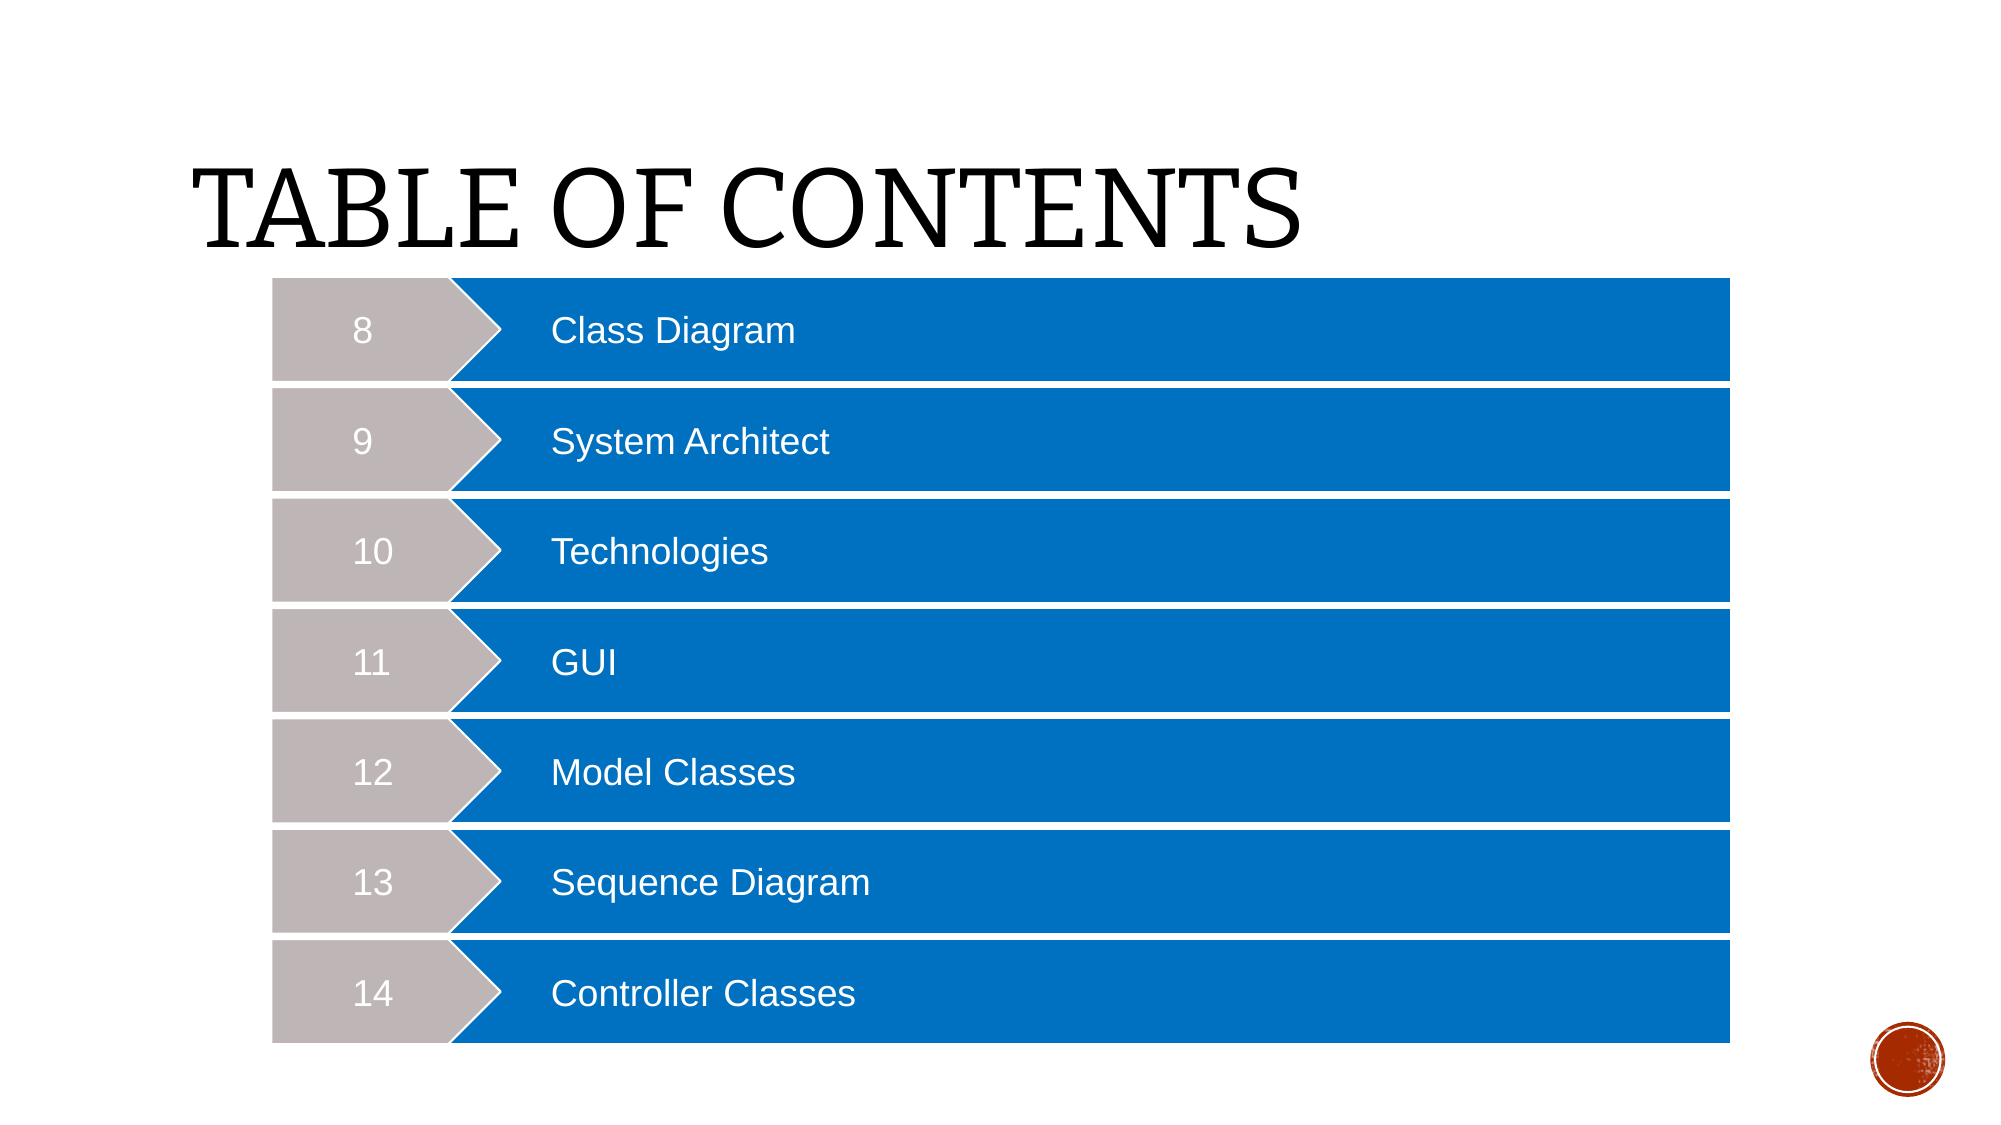

# Table of contents

8
Class Diagram

9
System Architect

10
Technologies

11
GUI

12
Model Classes

13
Sequence Diagram

14
Controller Classes